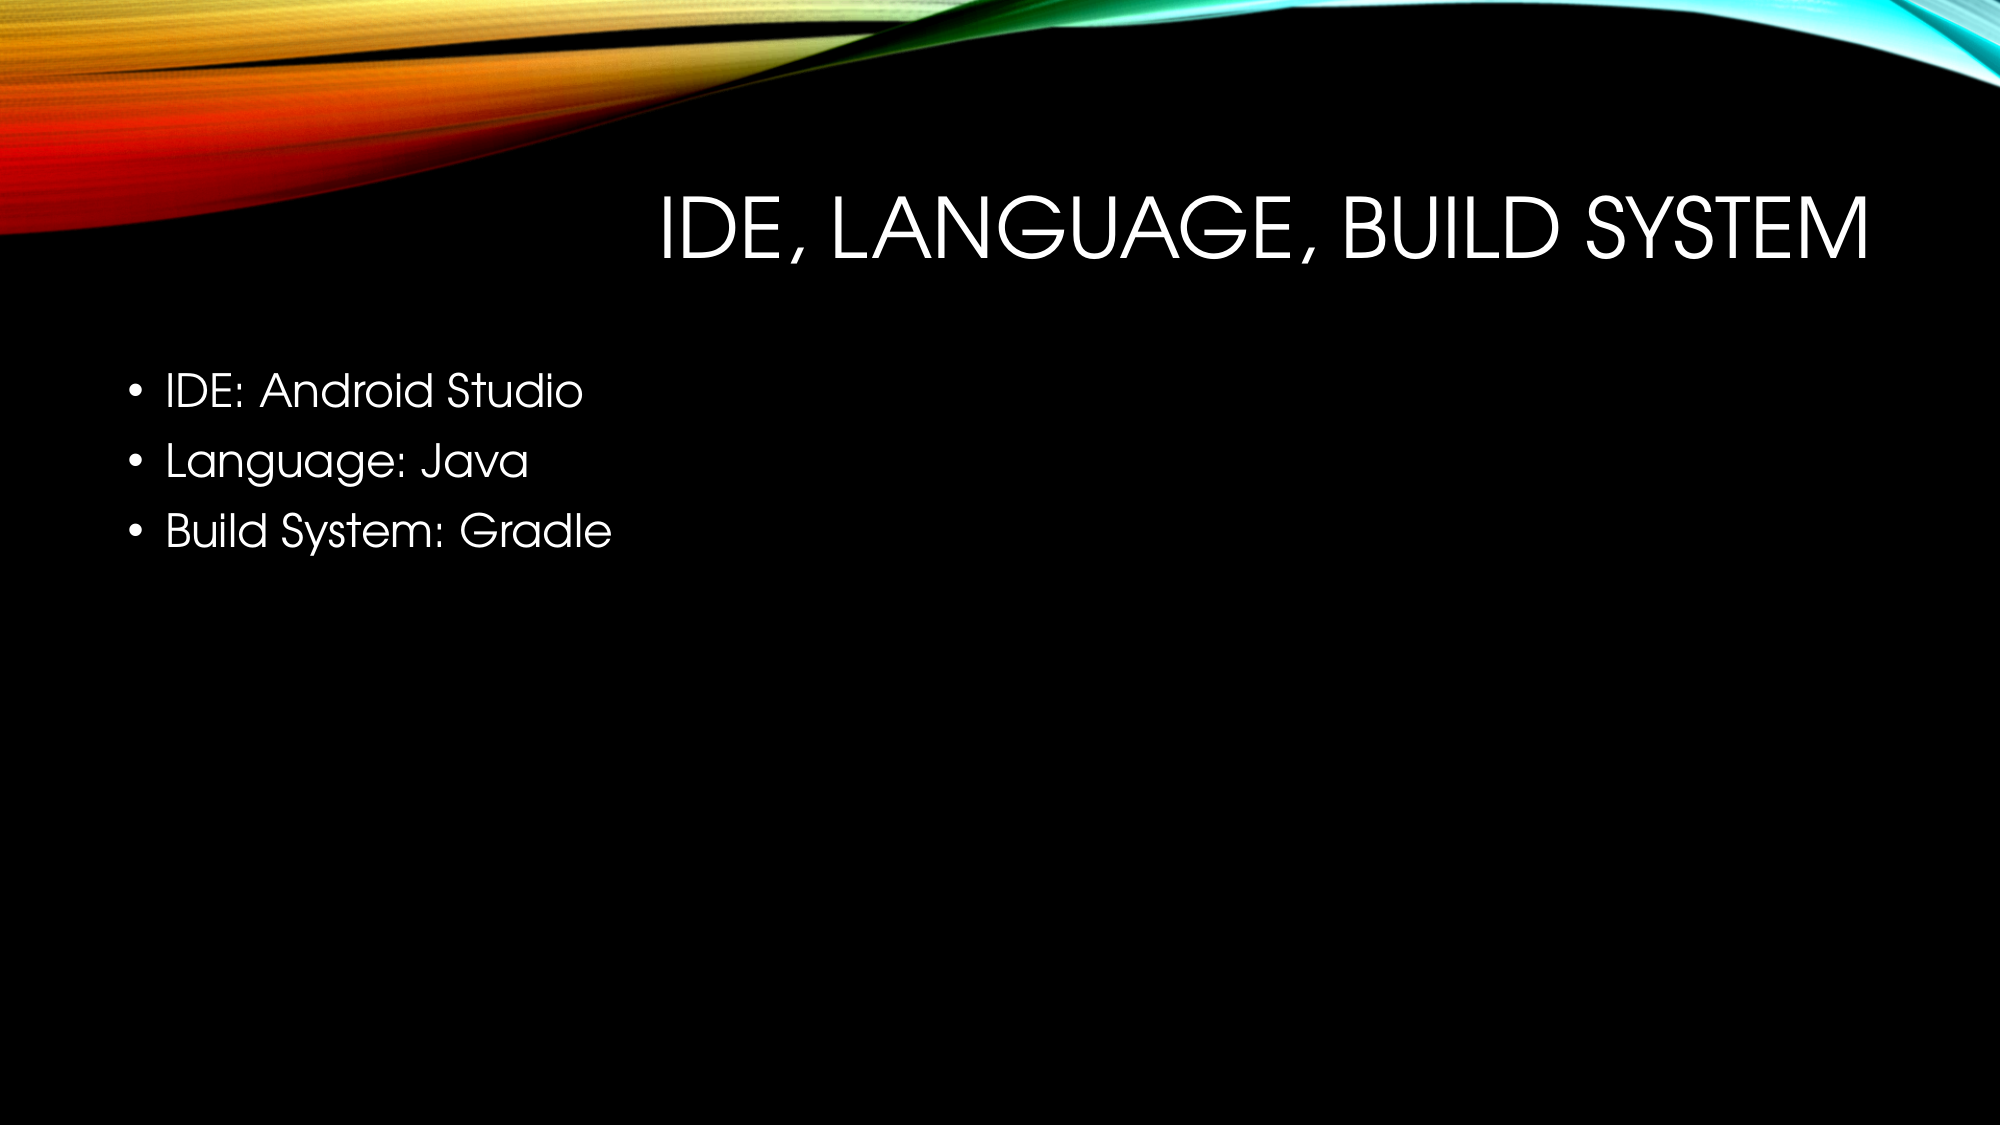

# IDE, Language, Build System
IDE: Android Studio
Language: Java
Build System: Gradle